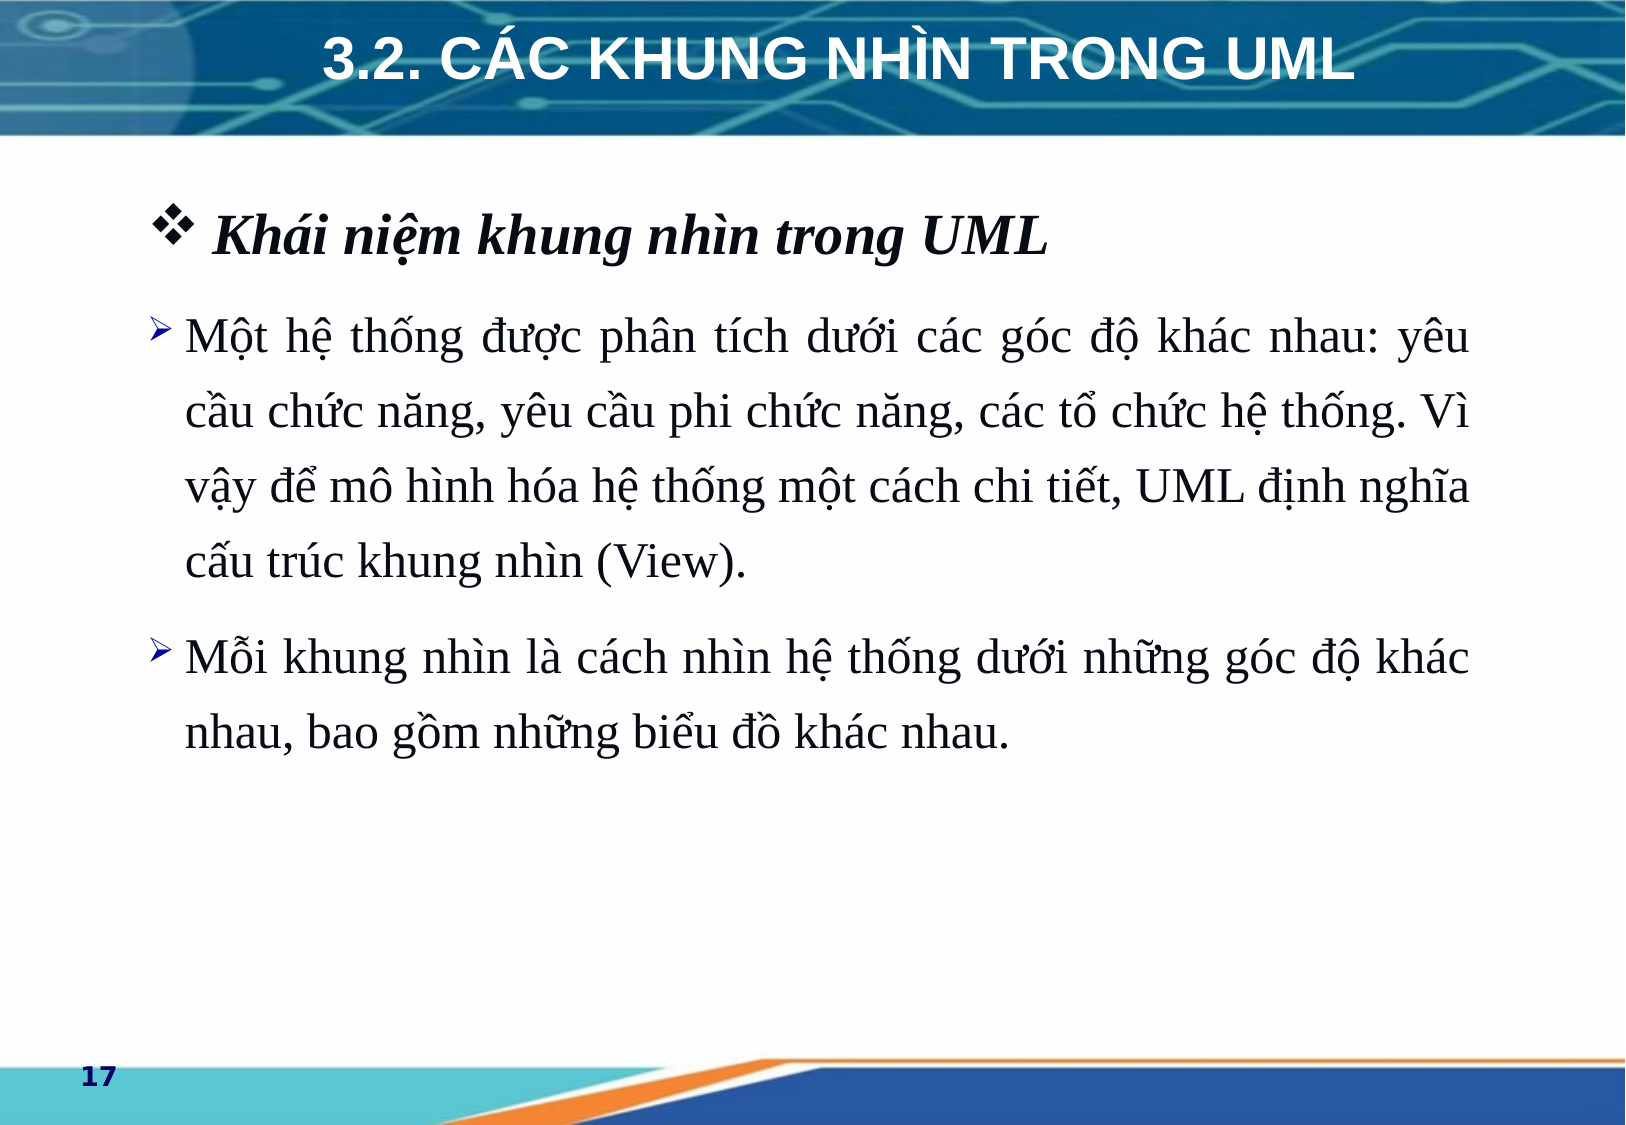

# 3.2. CÁC KHUNG NHÌN TRONG UML
Khái niệm khung nhìn trong UML
Một hệ thống được phân tích dưới các góc độ khác nhau: yêu cầu chức năng, yêu cầu phi chức năng, các tổ chức hệ thống. Vì vậy để mô hình hóa hệ thống một cách chi tiết, UML định nghĩa cấu trúc khung nhìn (View).
Mỗi khung nhìn là cách nhìn hệ thống dưới những góc độ khác nhau, bao gồm những biểu đồ khác nhau.
17